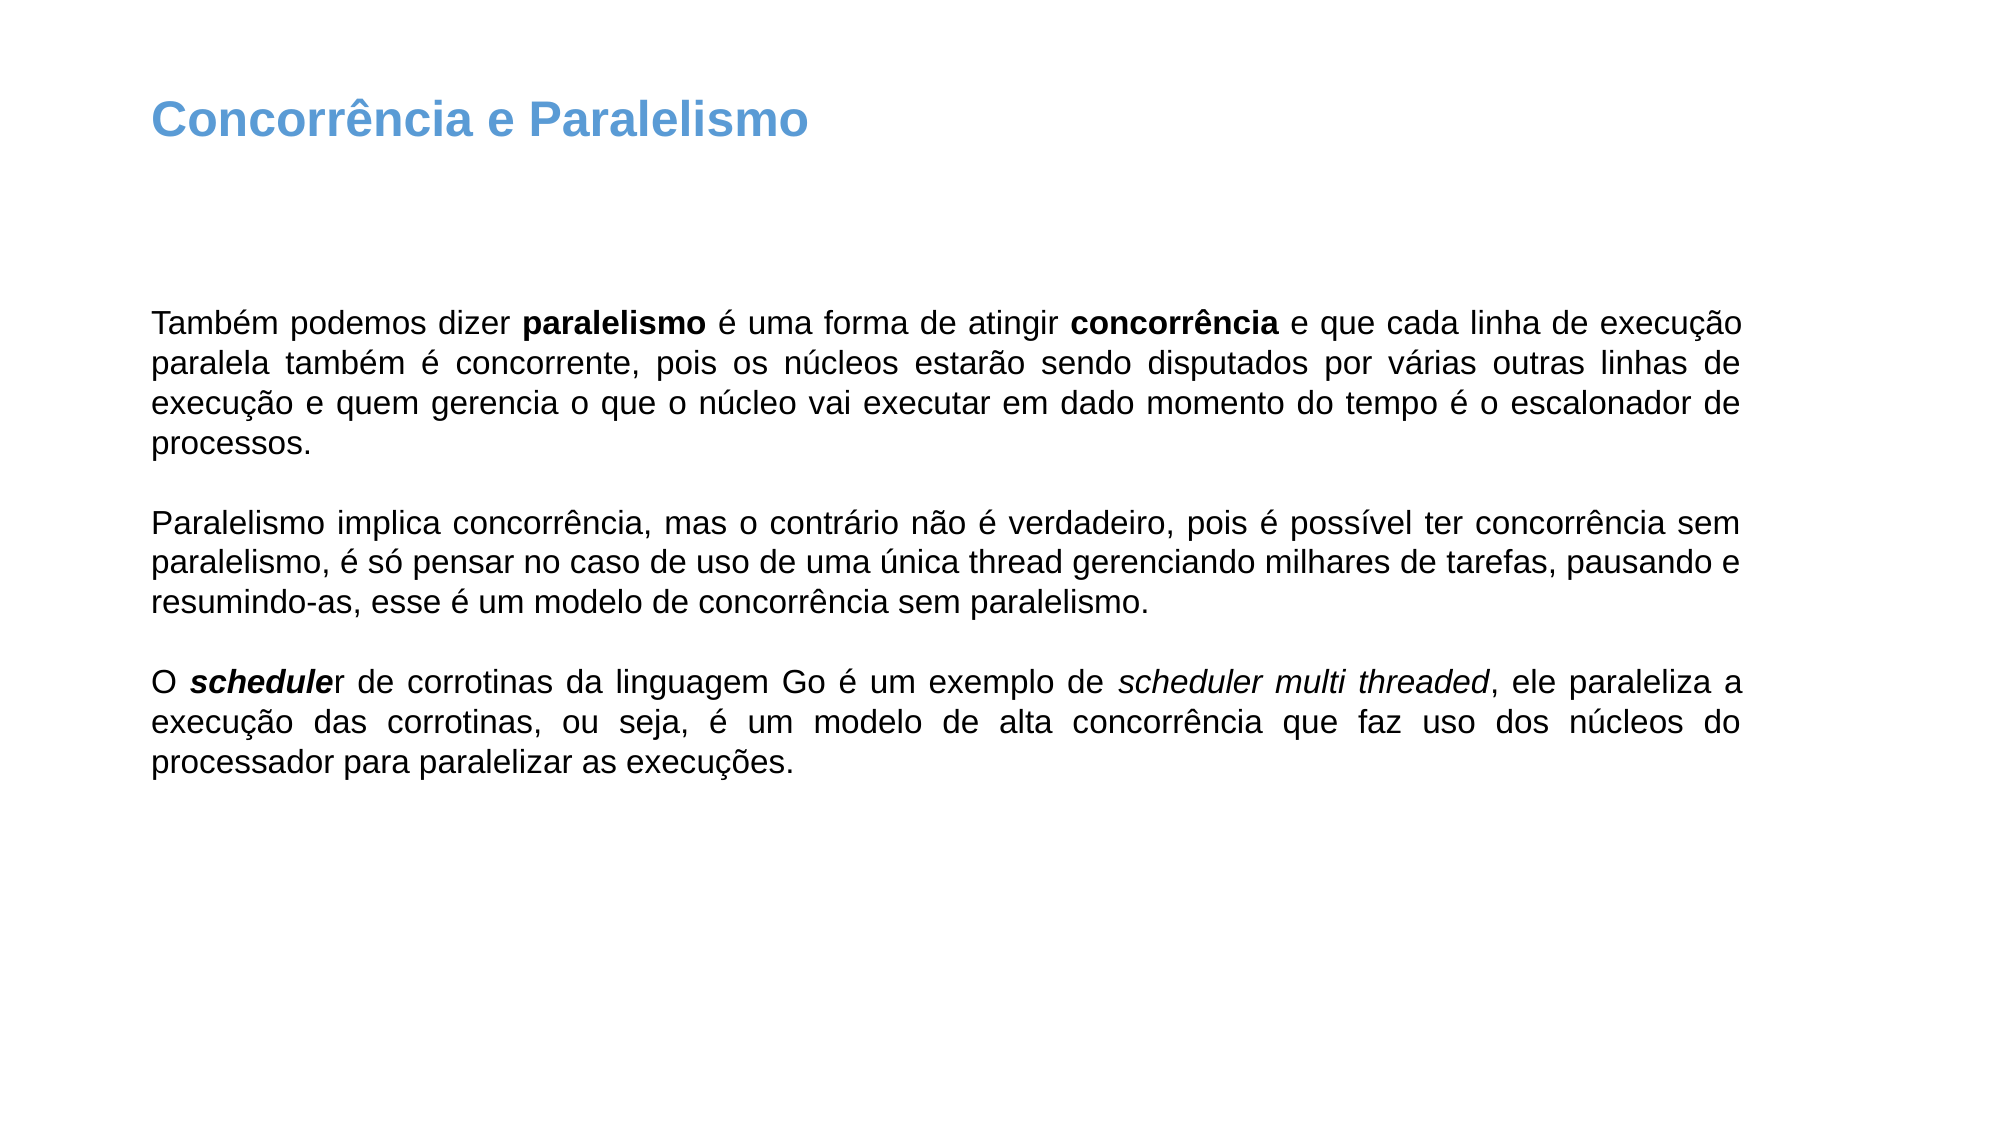

Concorrência e Paralelismo
Também podemos dizer paralelismo é uma forma de atingir concorrência e que cada linha de execução paralela também é concorrente, pois os núcleos estarão sendo disputados por várias outras linhas de execução e quem gerencia o que o núcleo vai executar em dado momento do tempo é o escalonador de processos.

Paralelismo implica concorrência, mas o contrário não é verdadeiro, pois é possível ter concorrência sem paralelismo, é só pensar no caso de uso de uma única thread gerenciando milhares de tarefas, pausando e resumindo-as, esse é um modelo de concorrência sem paralelismo.

O scheduler de corrotinas da linguagem Go é um exemplo de scheduler multi threaded, ele paraleliza a execução das corrotinas, ou seja, é um modelo de alta concorrência que faz uso dos núcleos do processador para paralelizar as execuções.